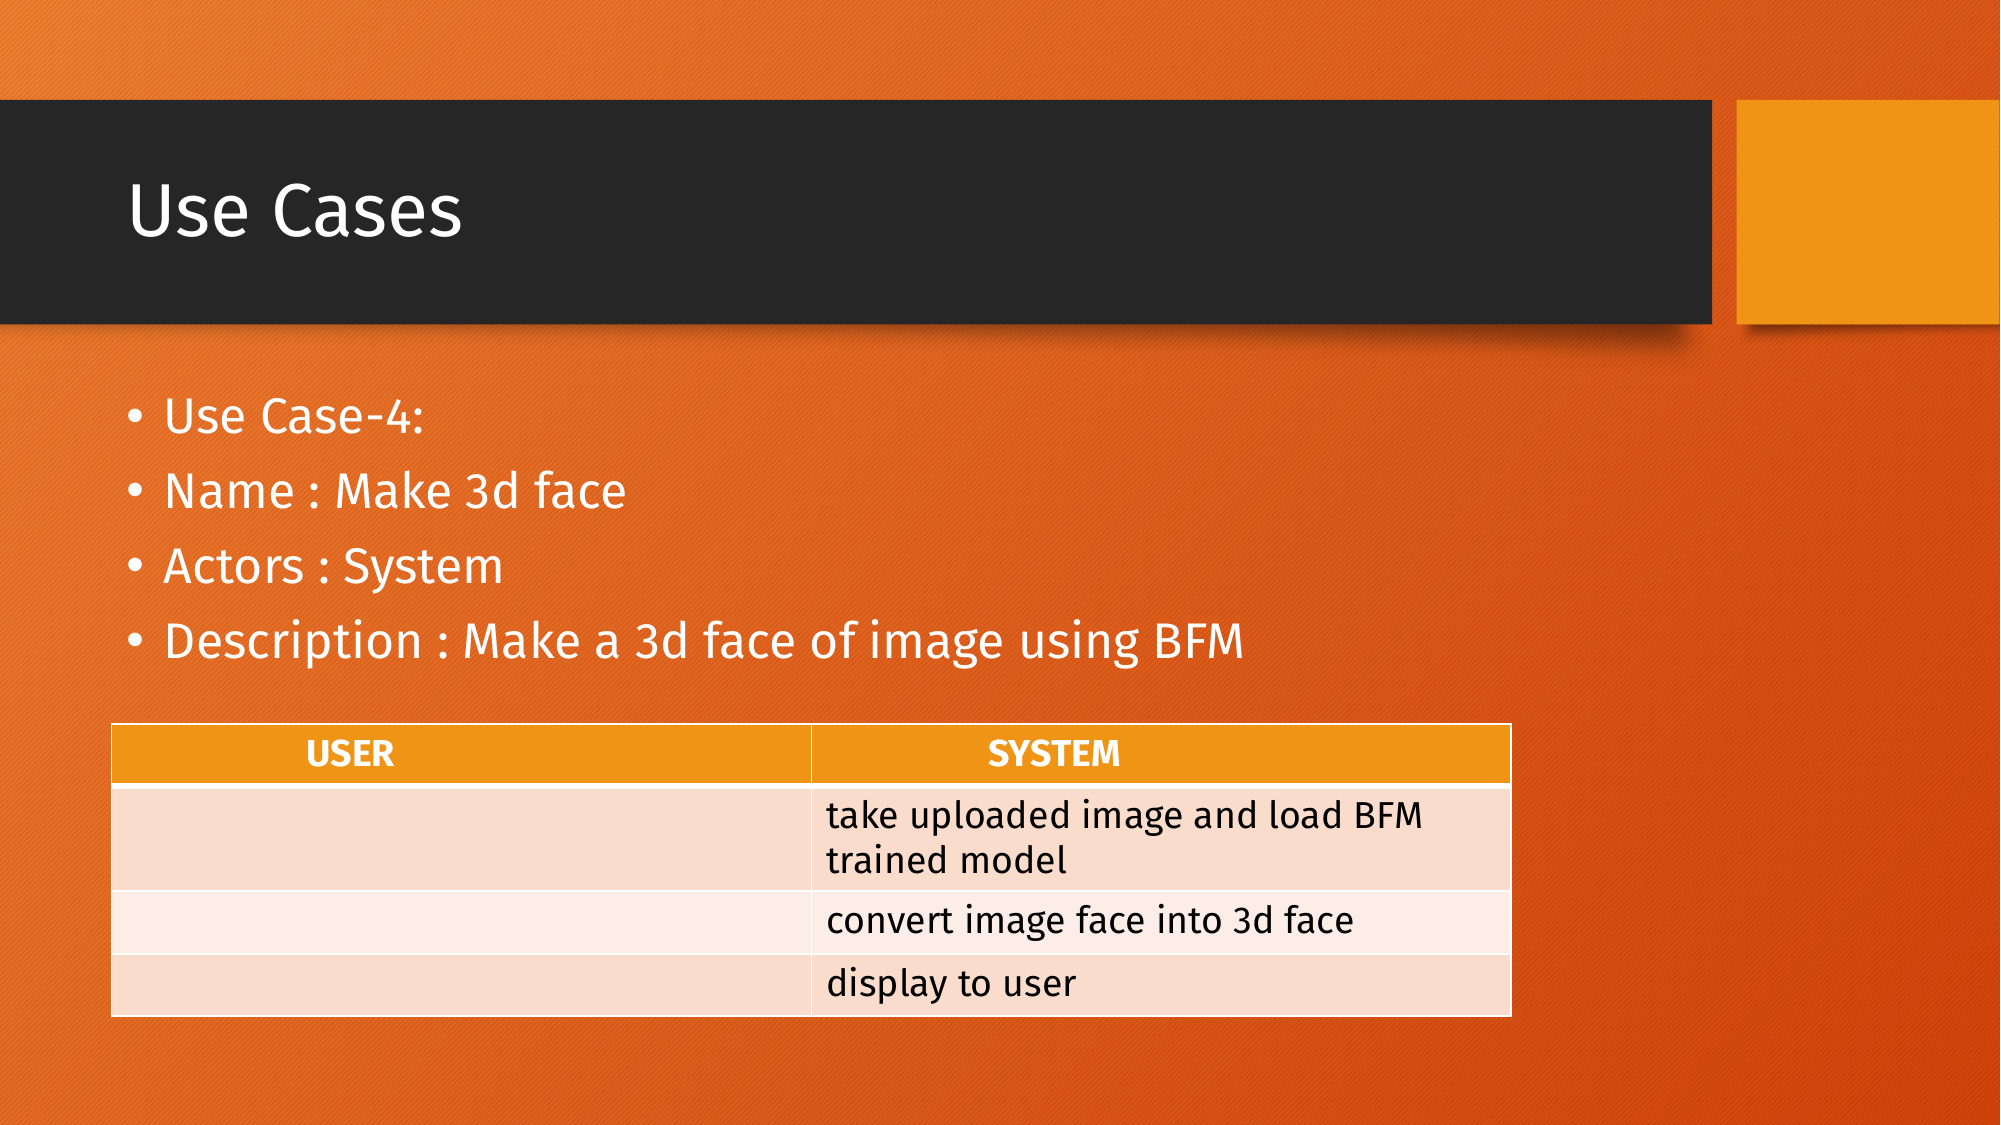

# Use Cases
Use Case-4:
Name : Make 3d face
Actors : System
Description : Make a 3d face of image using BFM

| USER | SYSTEM |
| --- | --- |
|  | take uploaded image and load BFM trained model |
|  | convert image face into 3d face |
|  | display to user |